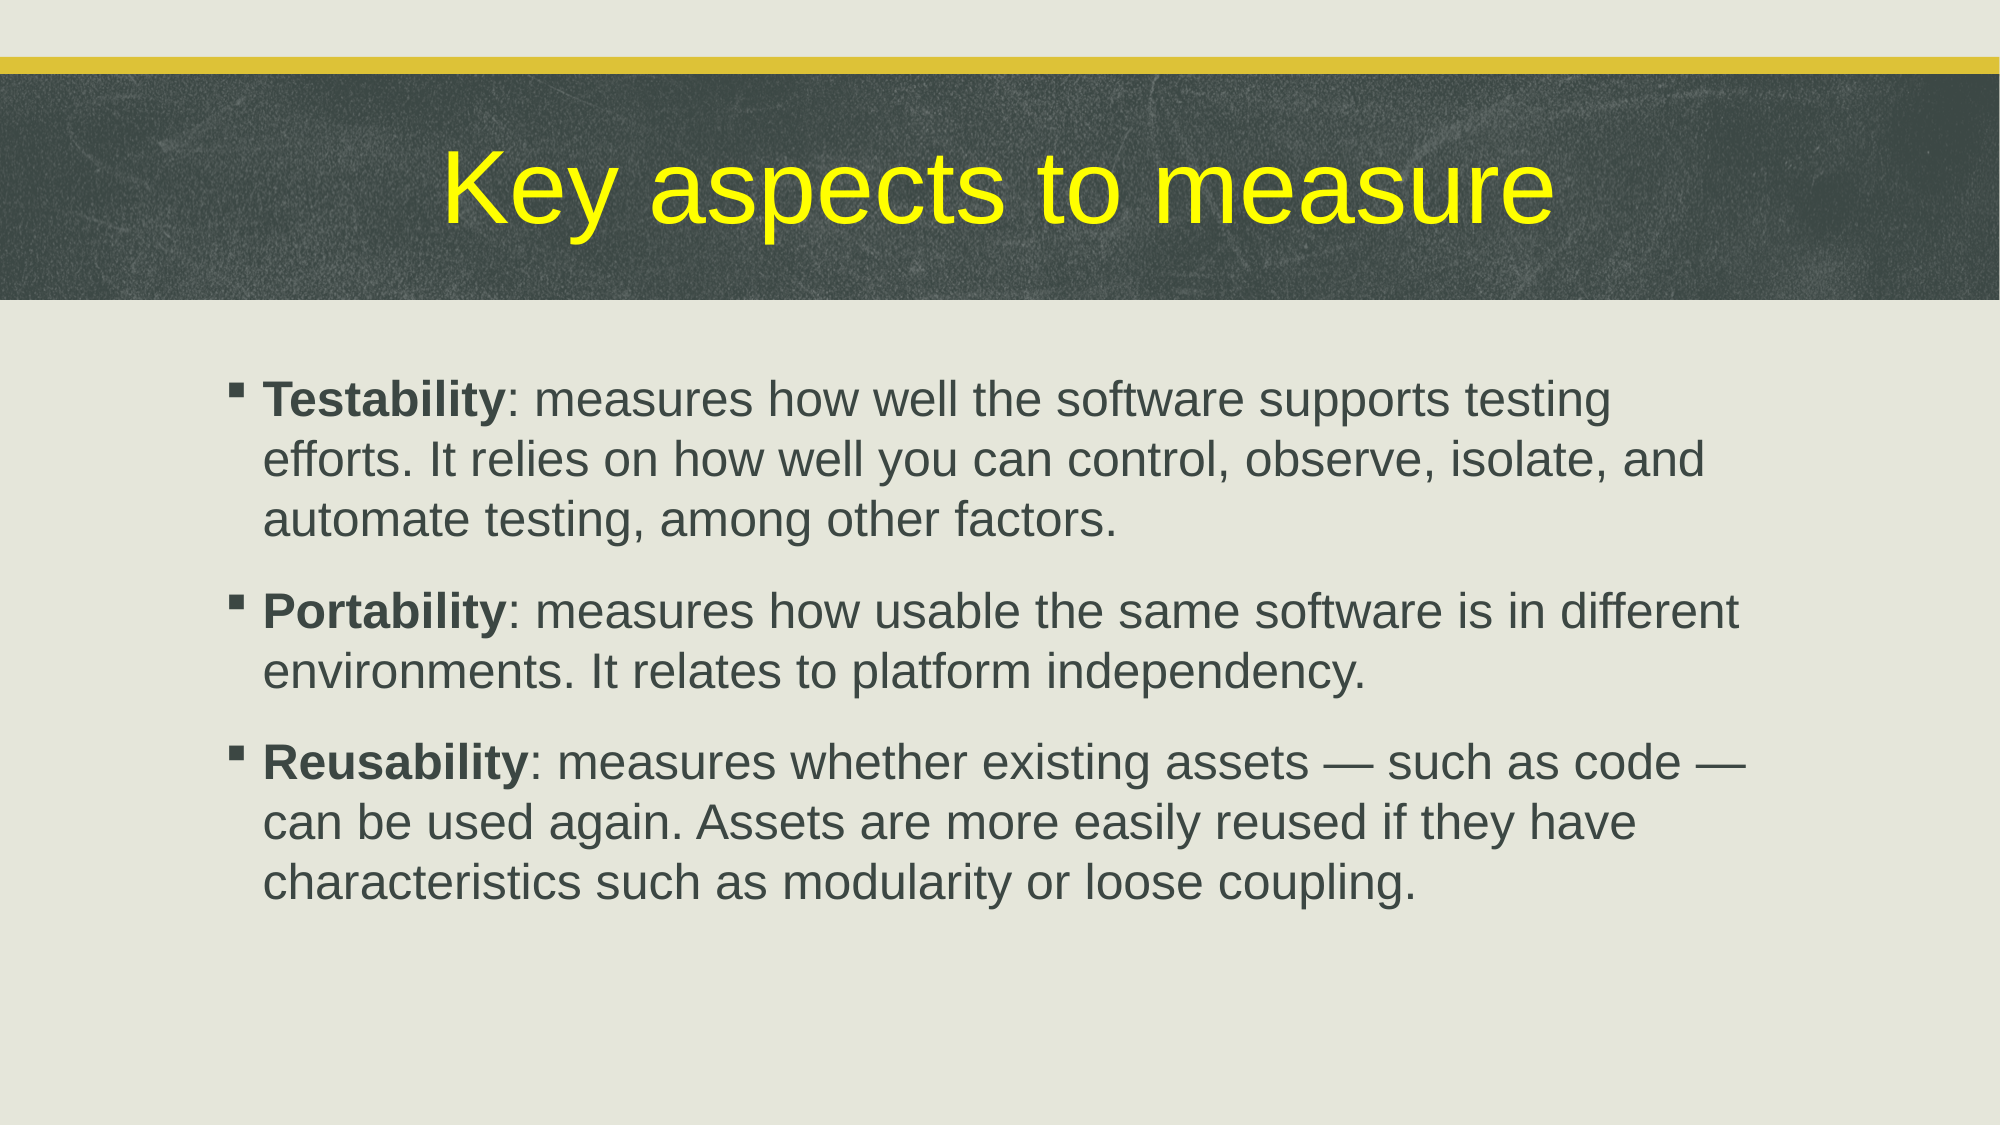

Key aspects to measure
Testability: measures how well the software supports testing efforts. It relies on how well you can control, observe, isolate, and automate testing, among other factors.
Portability: measures how usable the same software is in different environments. It relates to platform independency.
Reusability: measures whether existing assets — such as code — can be used again. Assets are more easily reused if they have characteristics such as modularity or loose coupling.